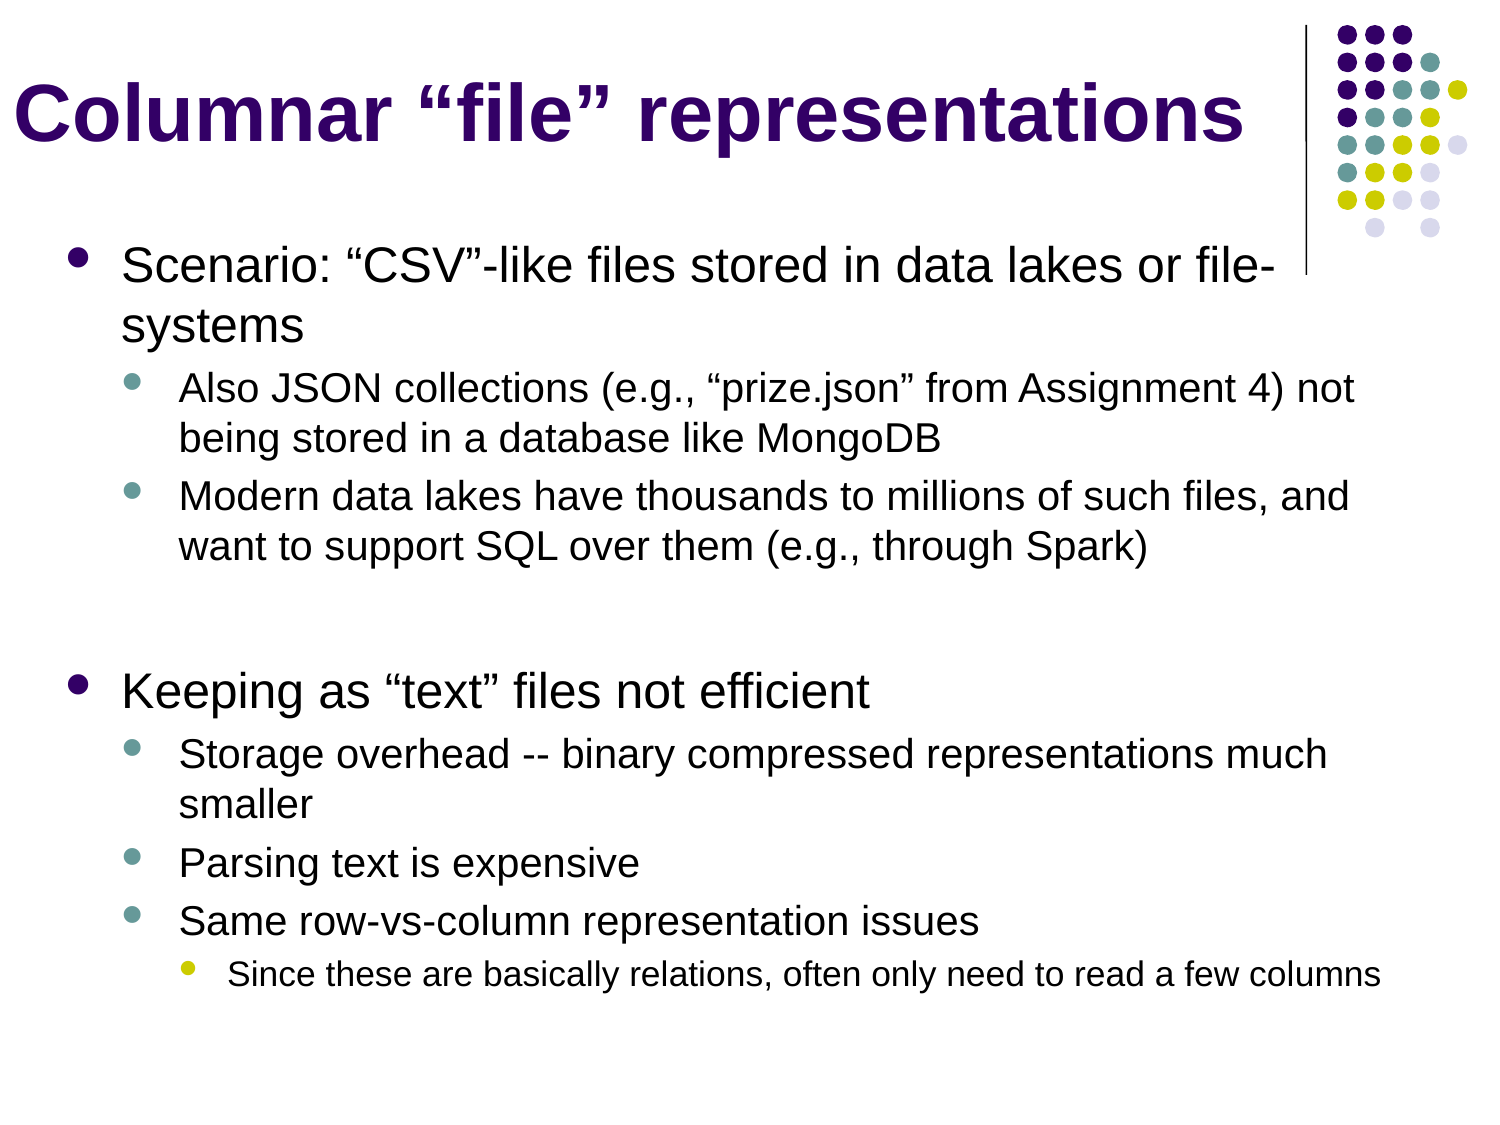

# Columnar “file” representations
Scenario: “CSV”-like files stored in data lakes or file-systems
Also JSON collections (e.g., “prize.json” from Assignment 4) not being stored in a database like MongoDB
Modern data lakes have thousands to millions of such files, and want to support SQL over them (e.g., through Spark)

Keeping as “text” files not efficient
Storage overhead -- binary compressed representations much smaller
Parsing text is expensive
Same row-vs-column representation issues
Since these are basically relations, often only need to read a few columns